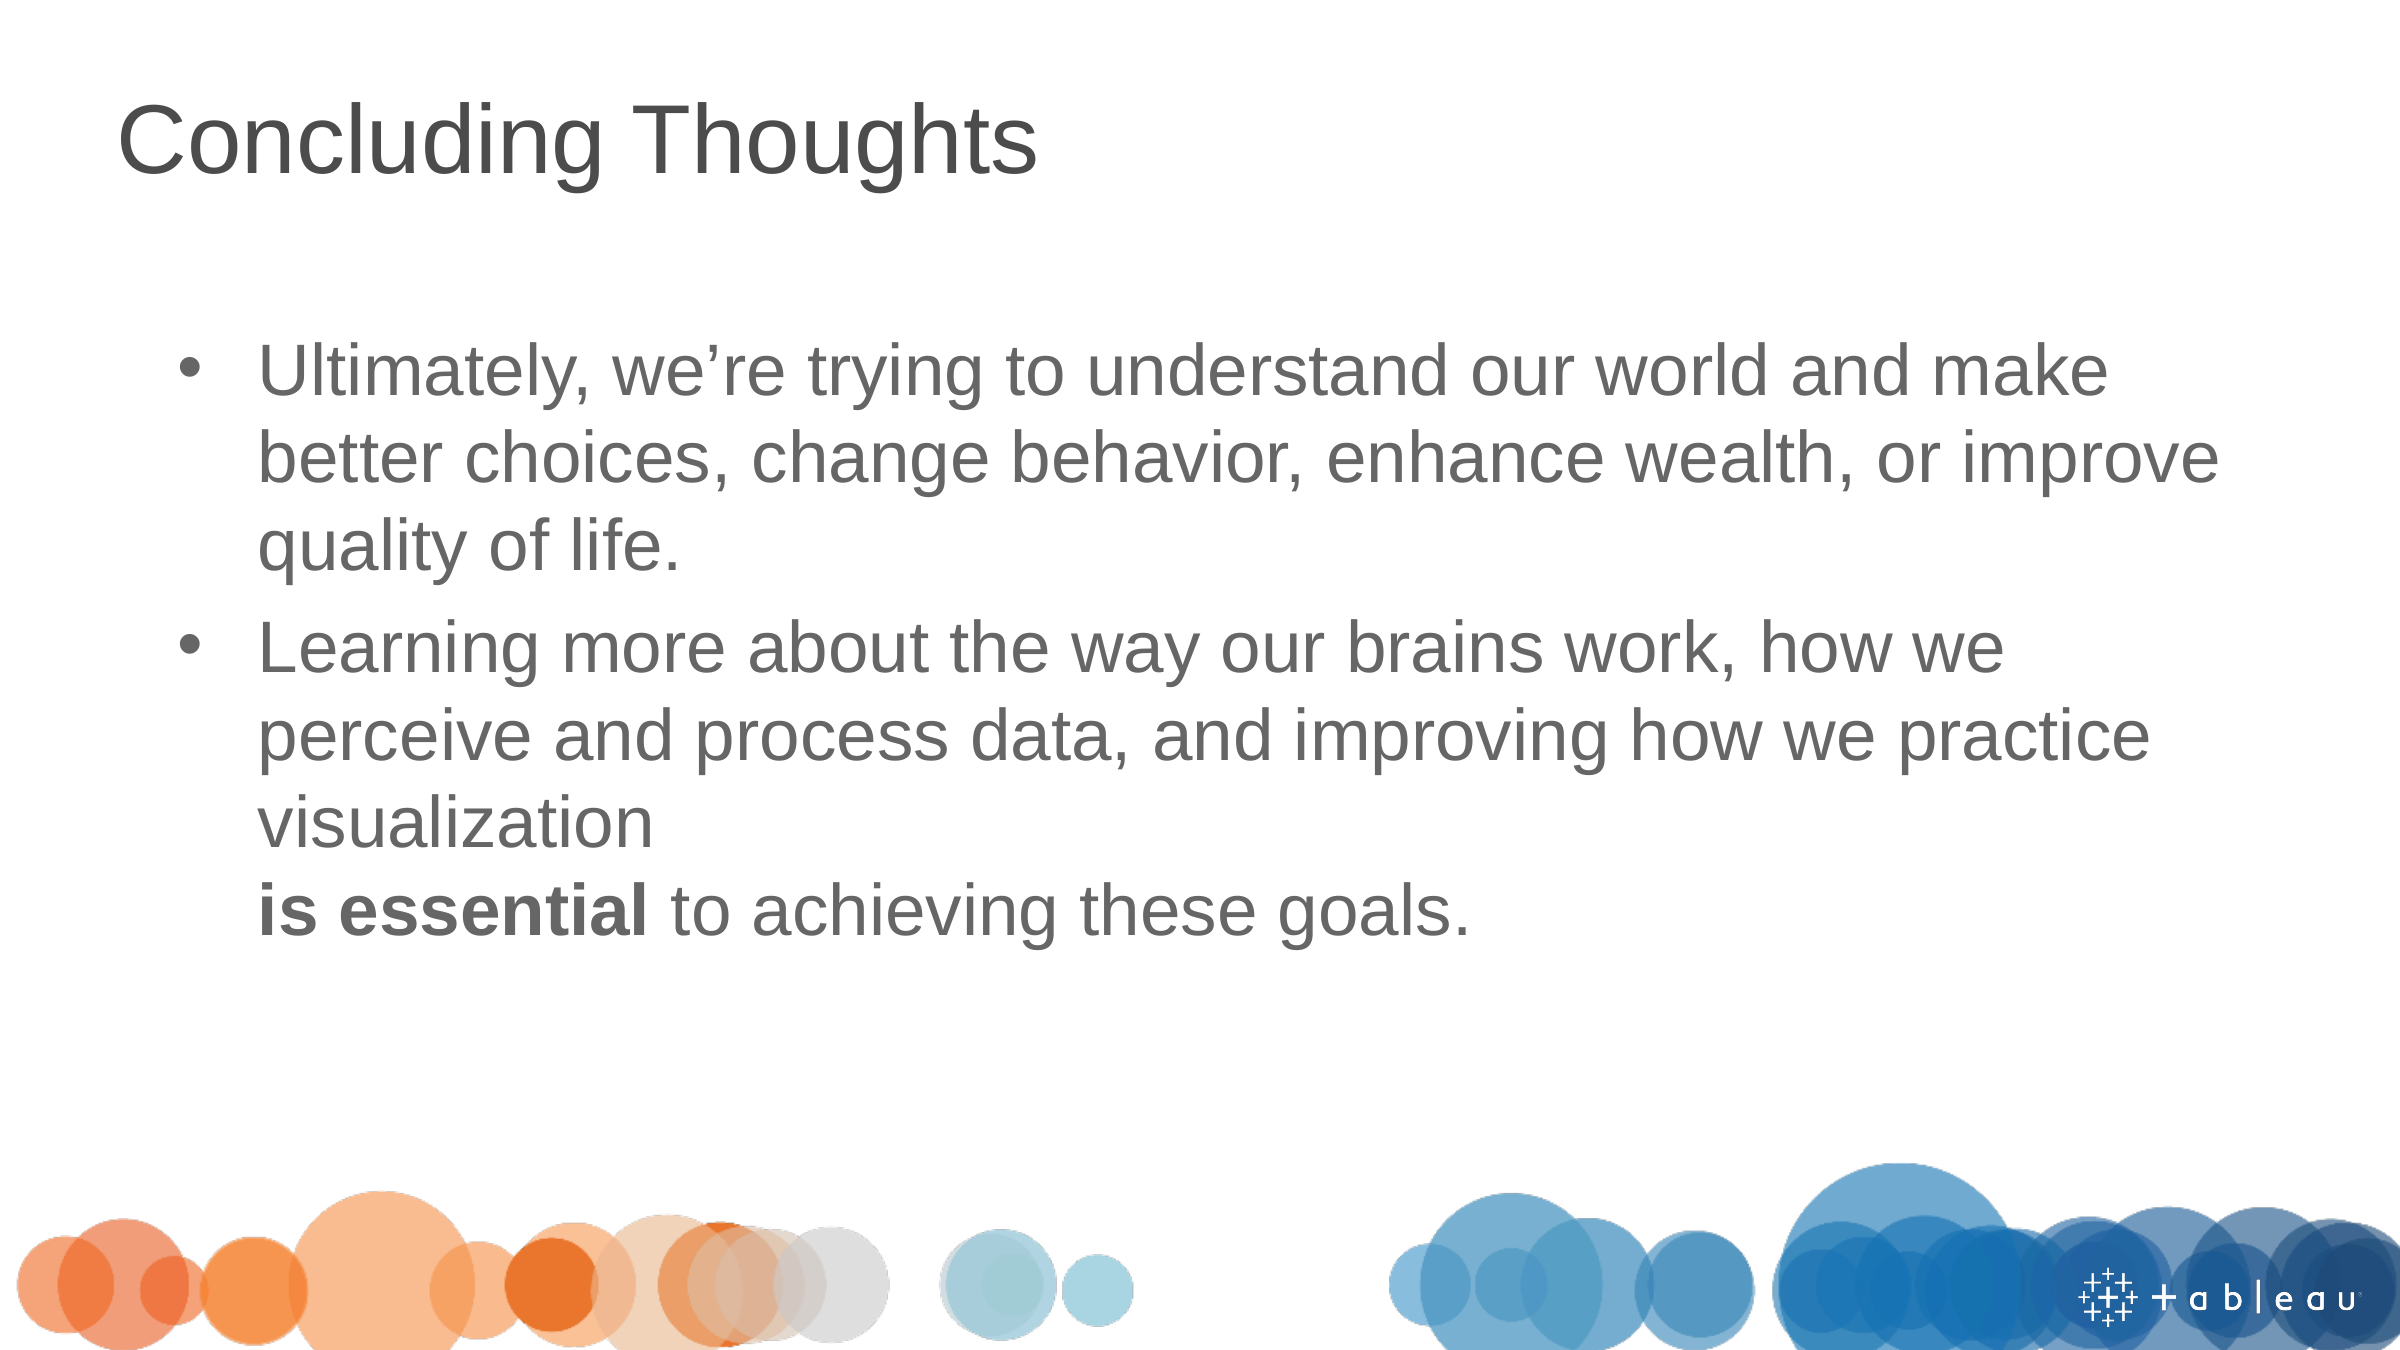

# Concluding Thoughts
Ultimately, we’re trying to understand our world and make better choices, change behavior, enhance wealth, or improve quality of life.
Learning more about the way our brains work, how we perceive and process data, and improving how we practice visualization
is essential to achieving these goals.